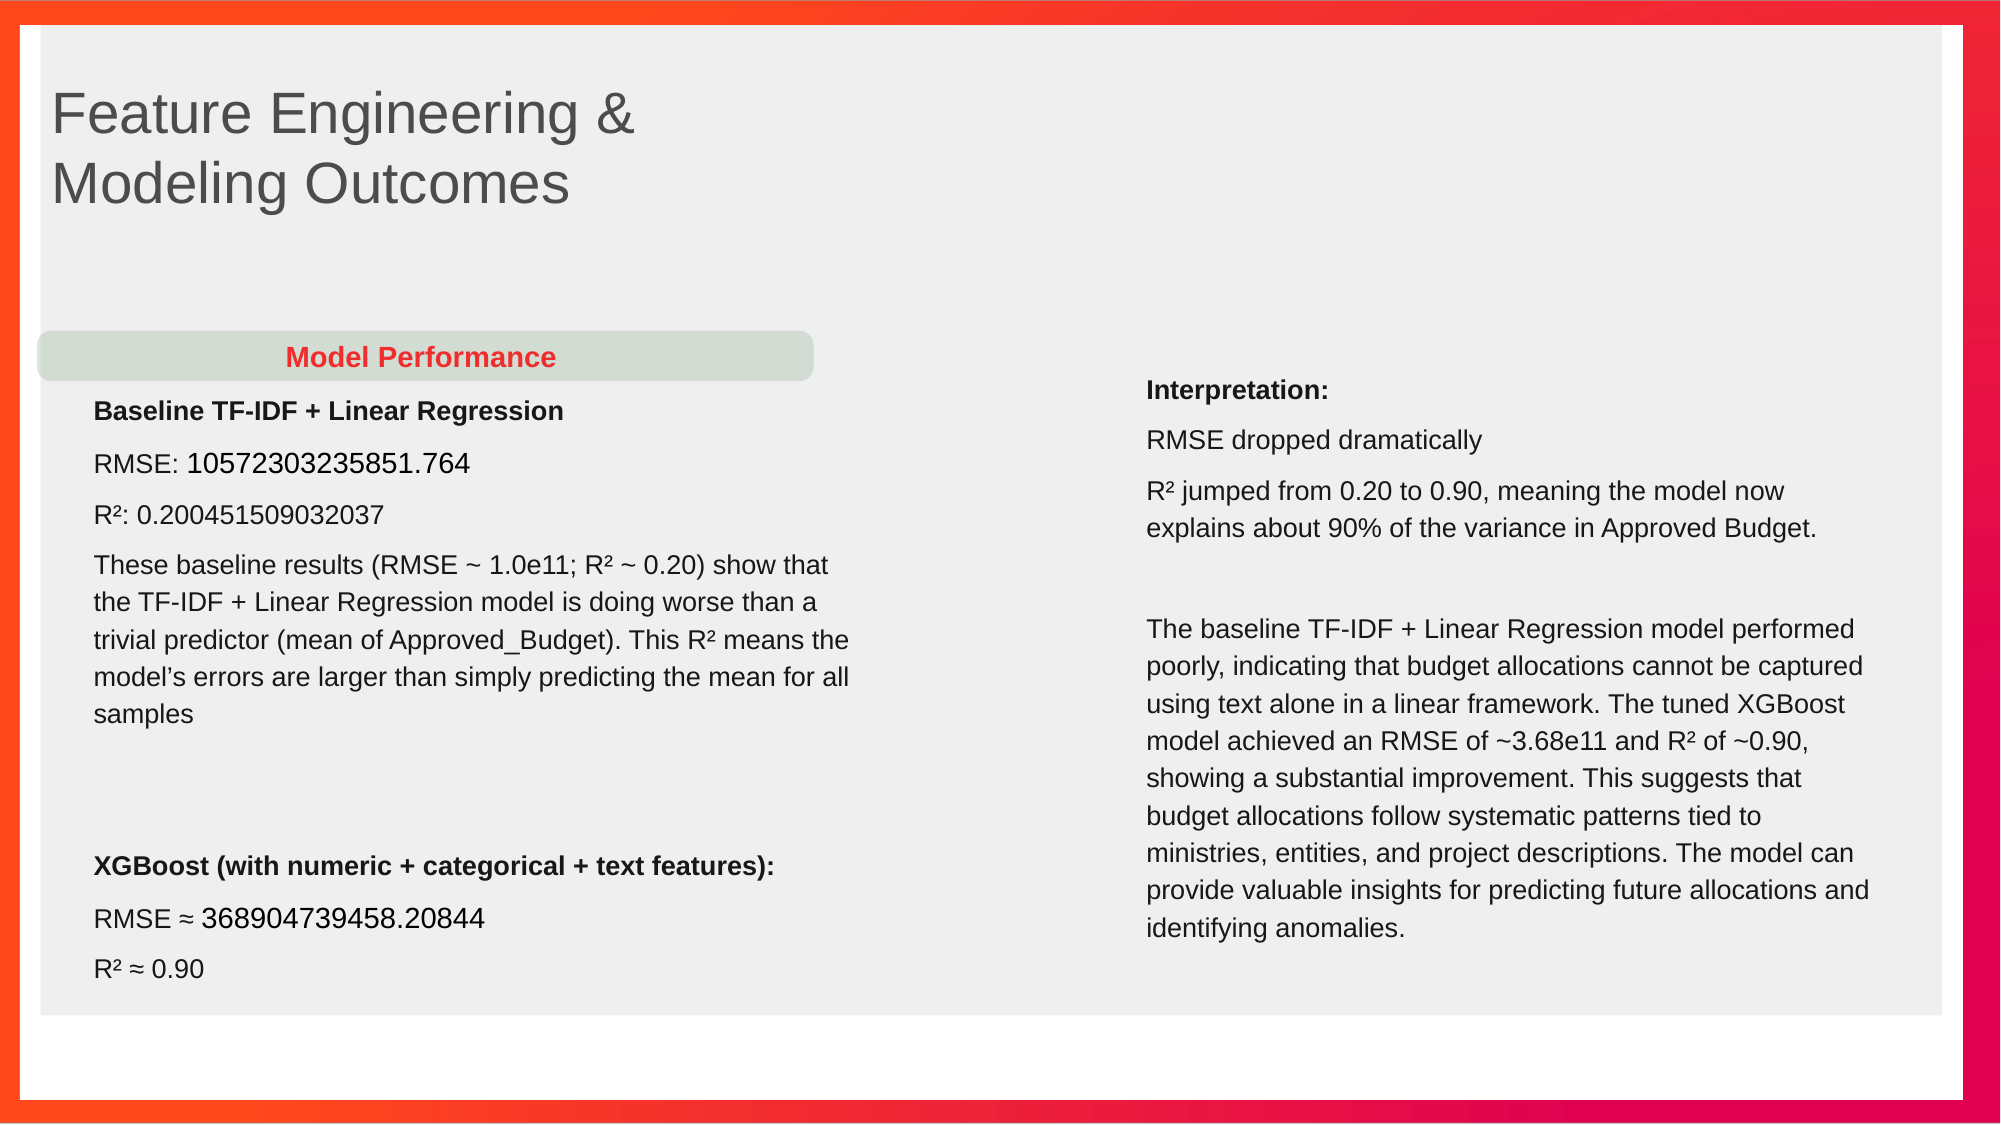

Feature Engineering & Modeling Outcomes

Model Performance
Interpretation:
RMSE dropped dramatically
R² jumped from 0.20 to 0.90, meaning the model now explains about 90% of the variance in Approved Budget.

The baseline TF-IDF + Linear Regression model performed poorly, indicating that budget allocations cannot be captured using text alone in a linear framework. The tuned XGBoost model achieved an RMSE of ~3.68e11 and R² of ~0.90, showing a substantial improvement. This suggests that budget allocations follow systematic patterns tied to ministries, entities, and project descriptions. The model can provide valuable insights for predicting future allocations and identifying anomalies.
Baseline TF-IDF + Linear Regression
RMSE: 10572303235851.764
R²: 0.200451509032037
These baseline results (RMSE ~ 1.0e11; R² ~ 0.20) show that the TF-IDF + Linear Regression model is doing worse than a trivial predictor (mean of Approved_Budget). This R² means the model’s errors are larger than simply predicting the mean for all samples

XGBoost (with numeric + categorical + text features):
RMSE ≈ 368904739458.20844
R² ≈ 0.90